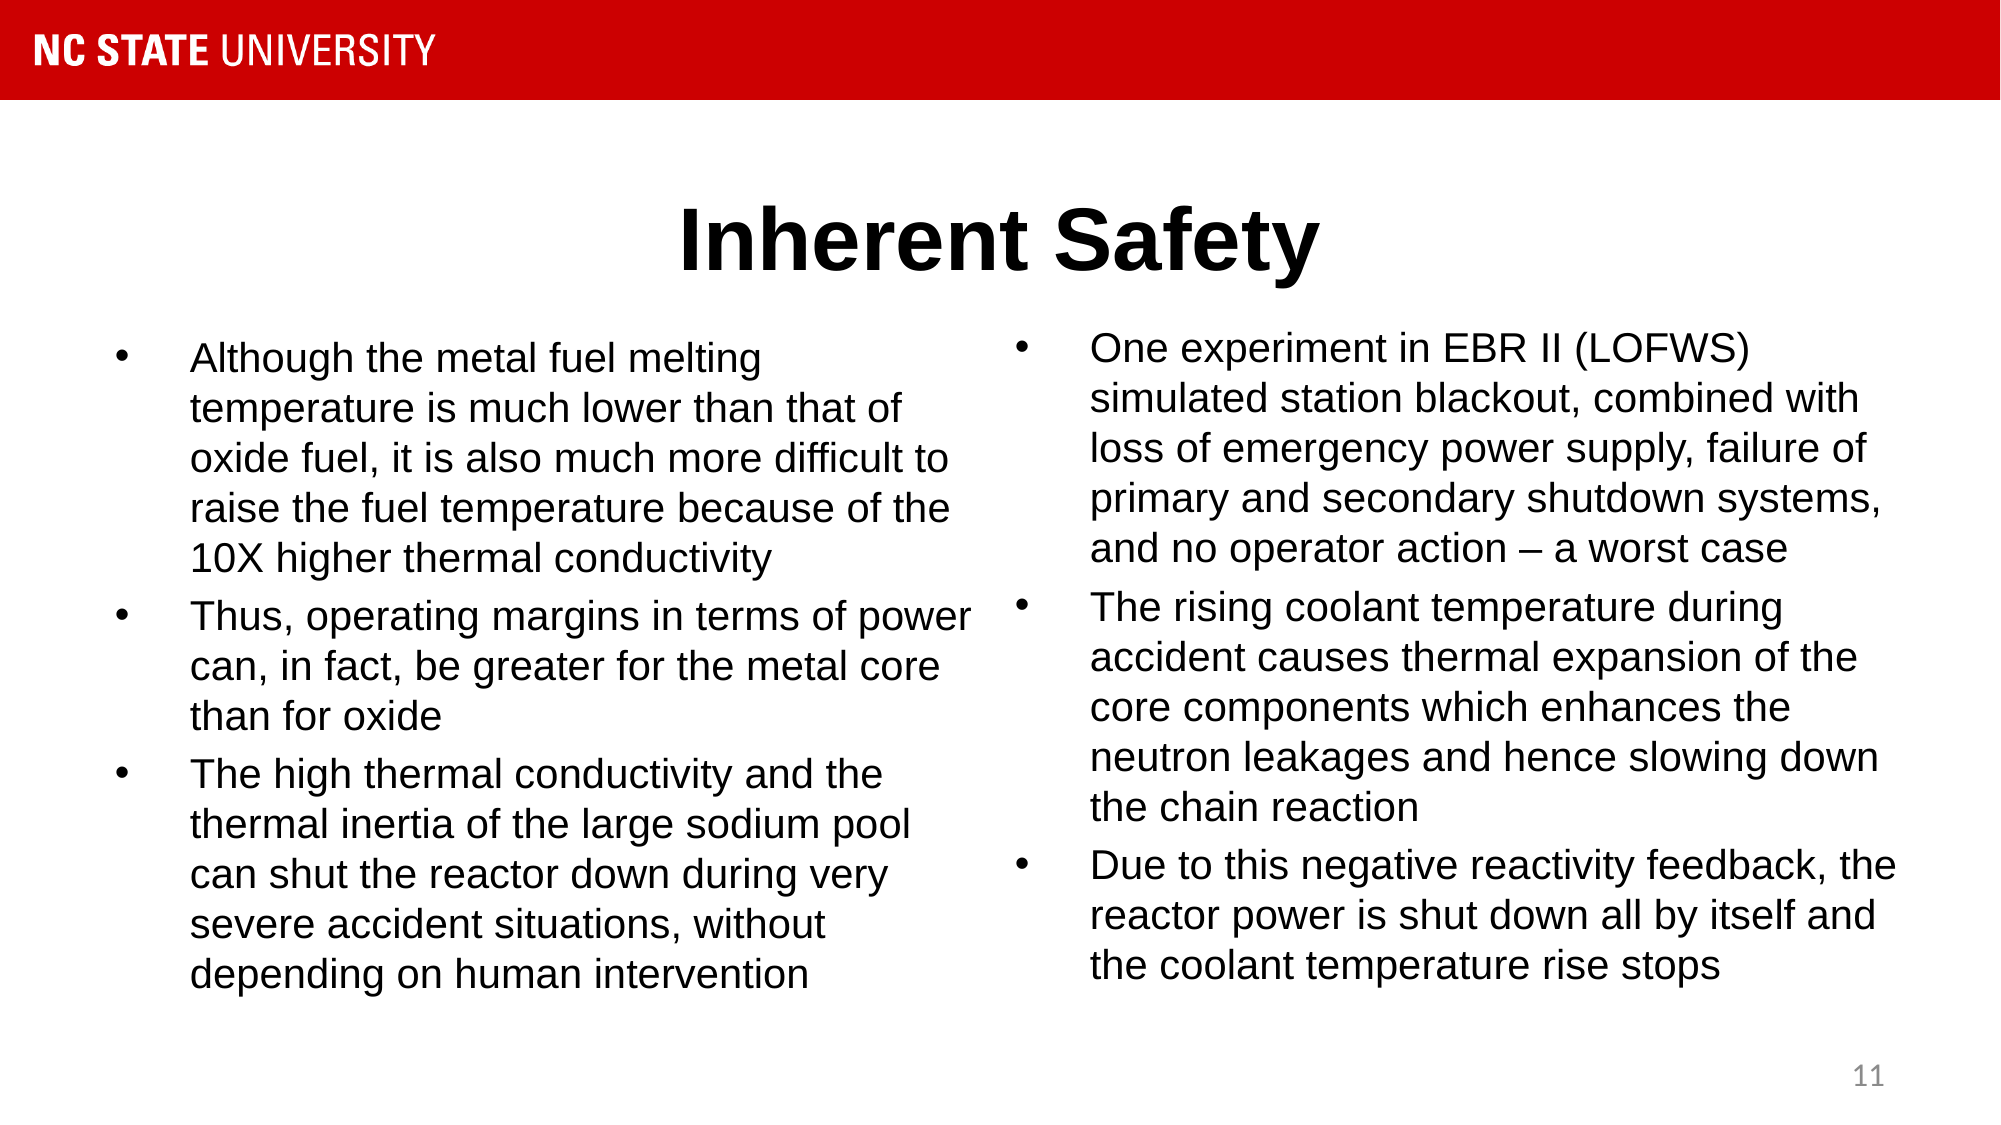

# Inherent Safety
One experiment in EBR II (LOFWS) simulated station blackout, combined with loss of emergency power supply, failure of primary and secondary shutdown systems, and no operator action – a worst case
The rising coolant temperature during accident causes thermal expansion of the core components which enhances the neutron leakages and hence slowing down the chain reaction
Due to this negative reactivity feedback, the reactor power is shut down all by itself and the coolant temperature rise stops

Although the metal fuel melting temperature is much lower than that of oxide fuel, it is also much more difficult to raise the fuel temperature because of the 10X higher thermal conductivity
Thus, operating margins in terms of power can, in fact, be greater for the metal core than for oxide
The high thermal conductivity and the thermal inertia of the large sodium pool can shut the reactor down during very severe accident situations, without depending on human intervention

11